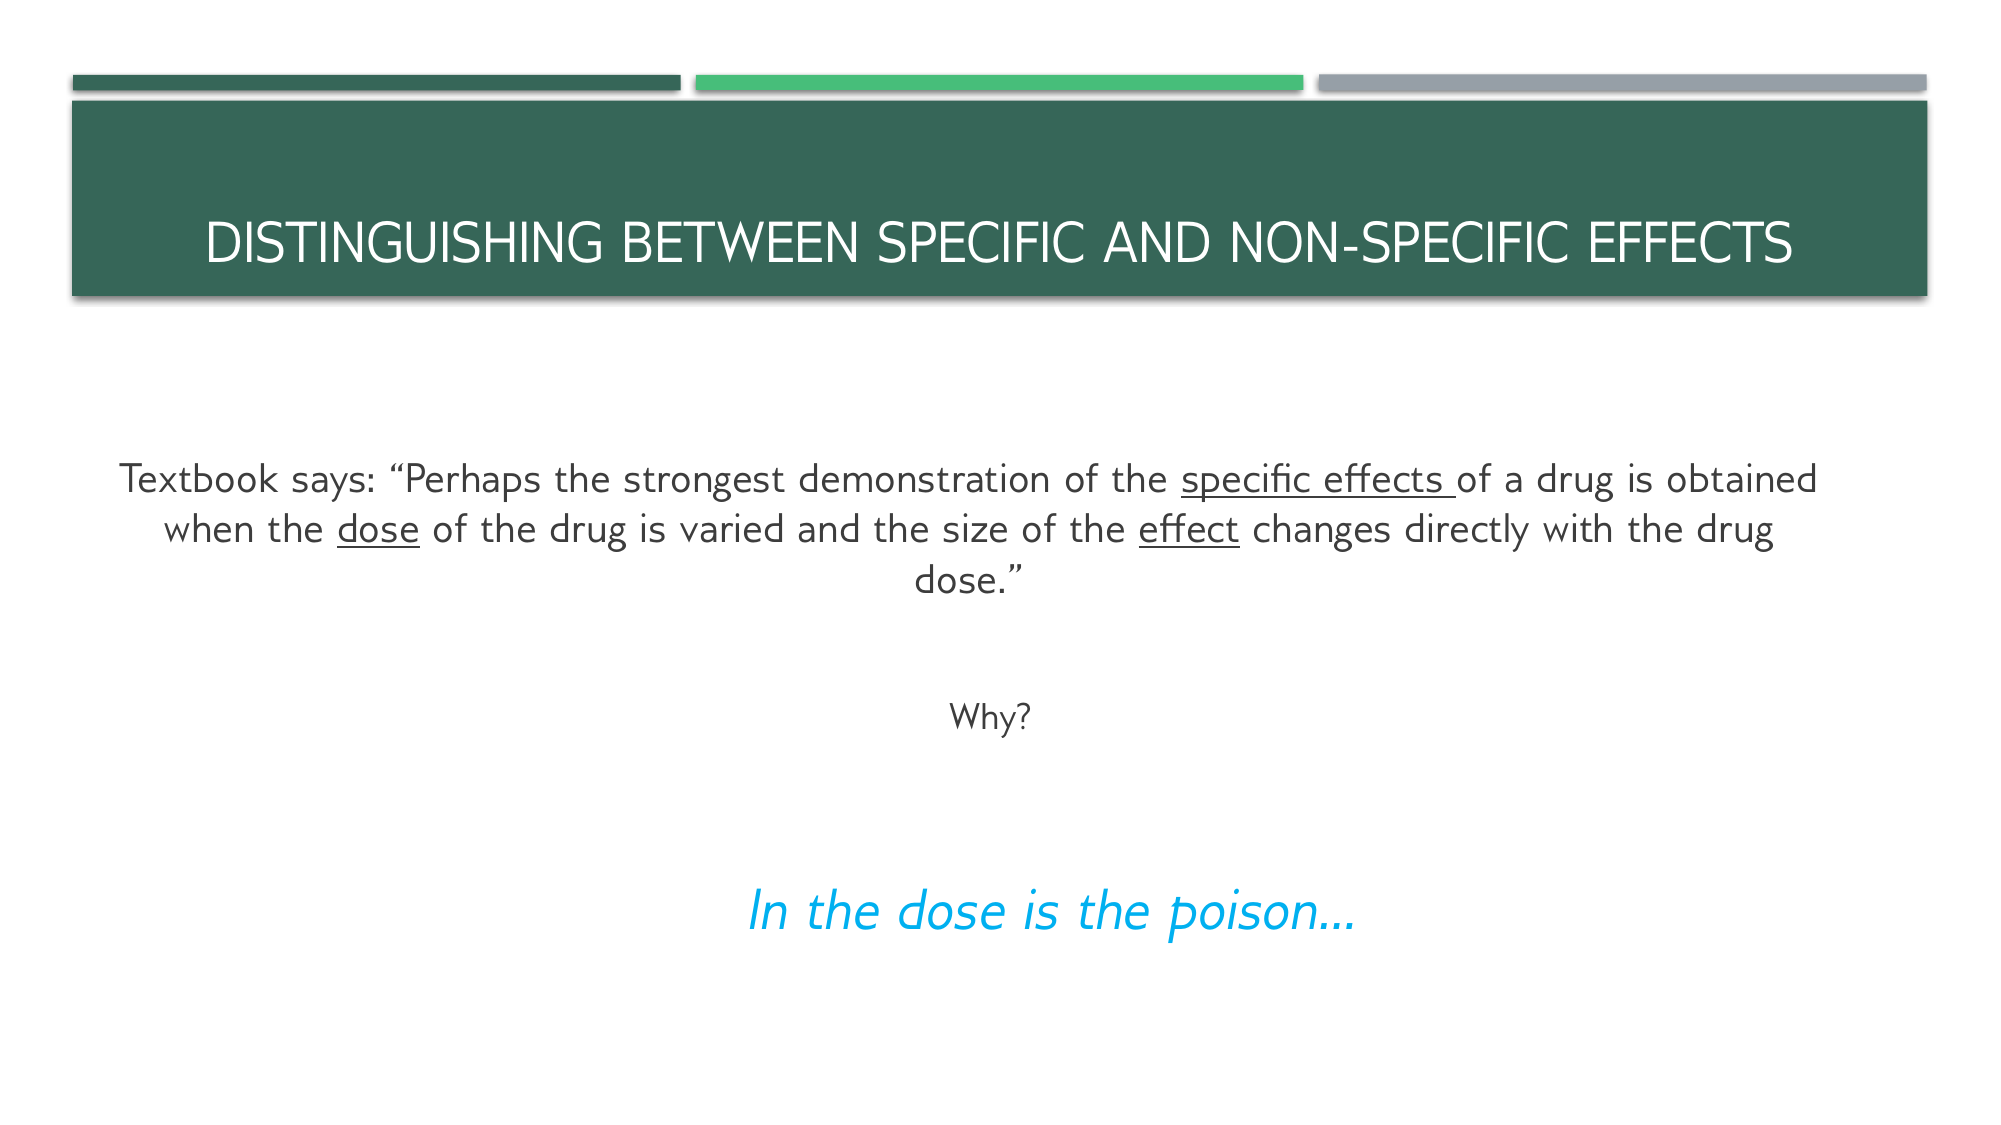

# Distinguishing between specific and non-specific effects
Textbook says: “Perhaps the strongest demonstration of the specific effects of a drug is obtained when the dose of the drug is varied and the size of the effect changes directly with the drug dose.”

Why?
In the dose is the poison…